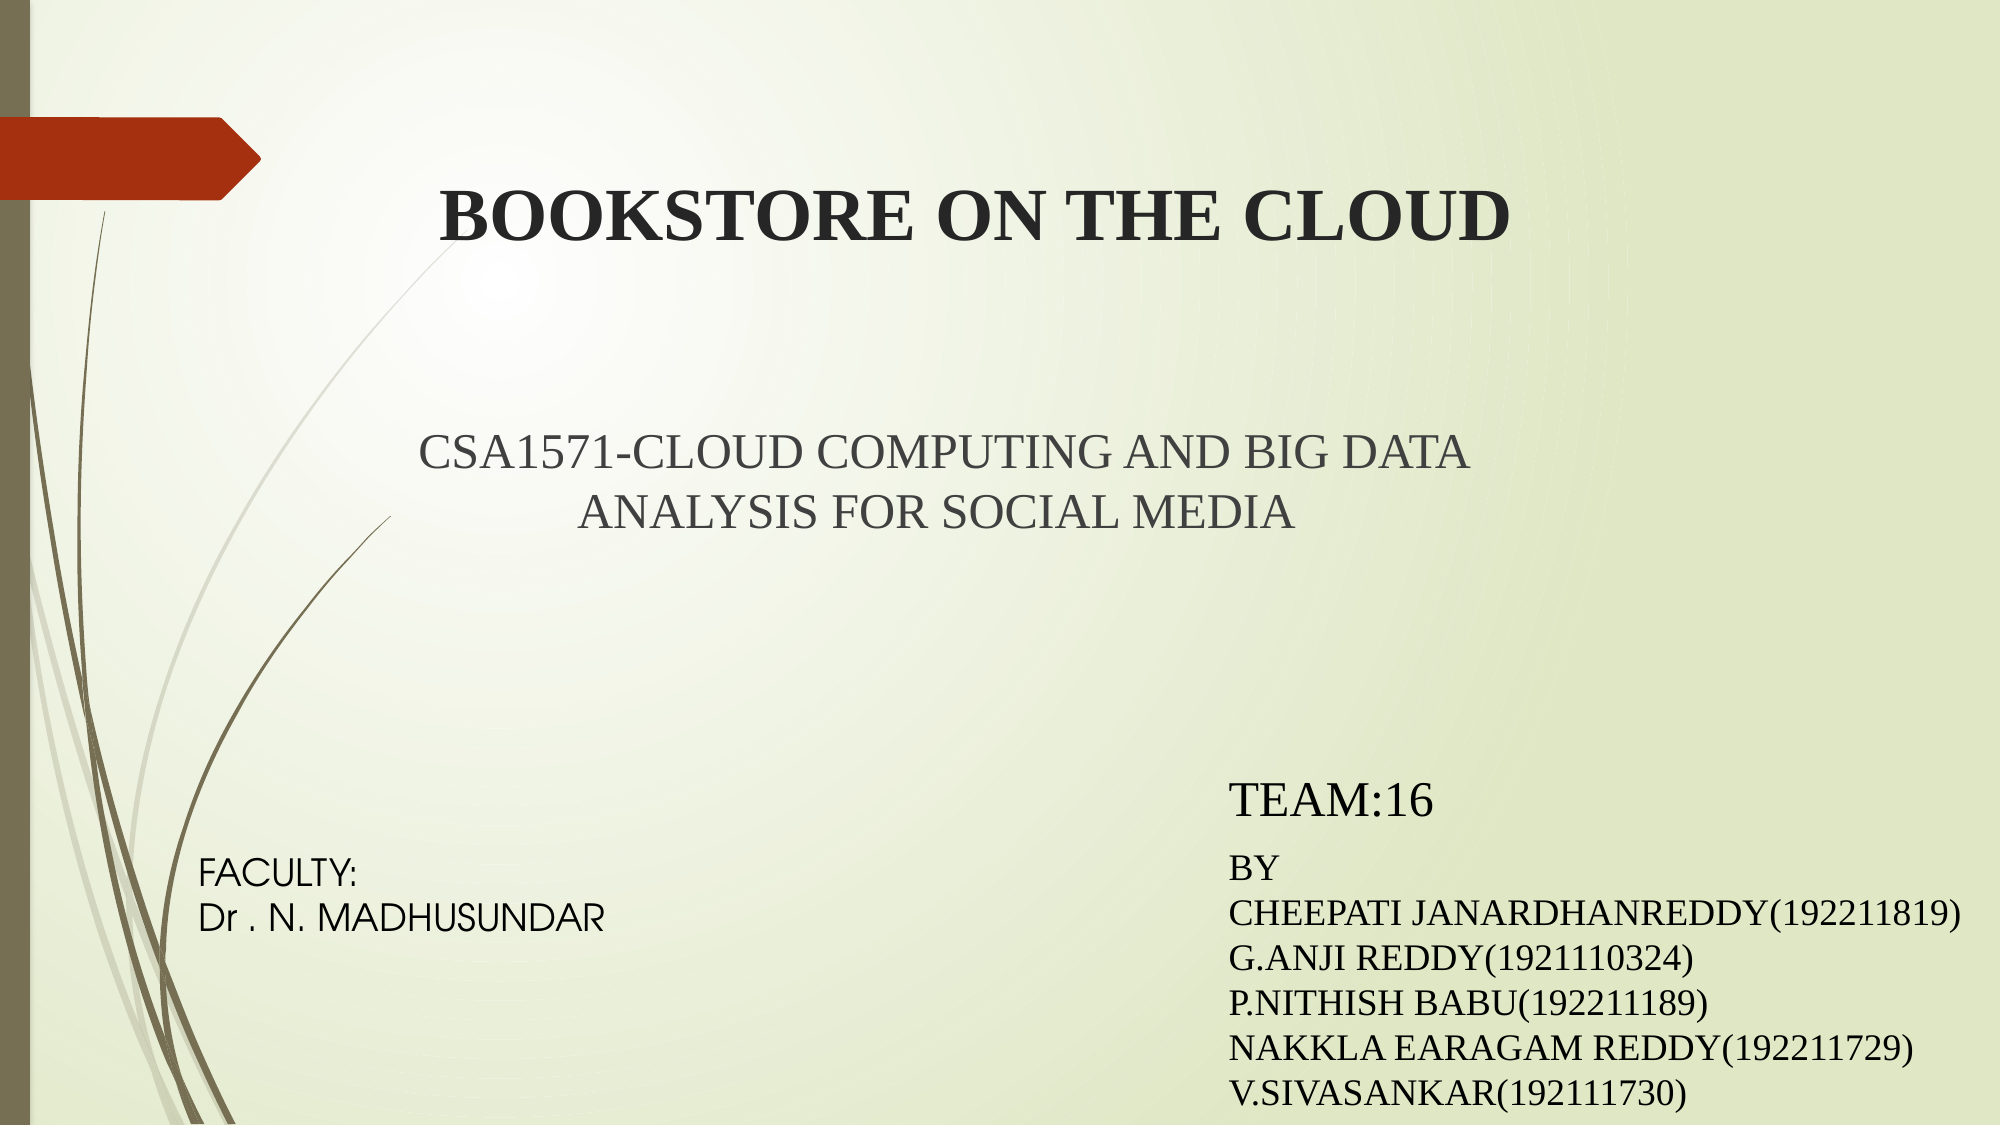

# BOOKSTORE ON THE CLOUD
 CSA1571-CLOUD COMPUTING AND BIG DATA ANALYSIS FOR SOCIAL MEDIA
TEAM:16
BY
CHEEPATI JANARDHANREDDY(192211819)
G.ANJI REDDY(1921110324)
P.NITHISH BABU(192211189)
NAKKLA EARAGAM REDDY(192211729)
V.SIVASANKAR(192111730)
FACULTY:
Dr . N. MADHUSUNDAR